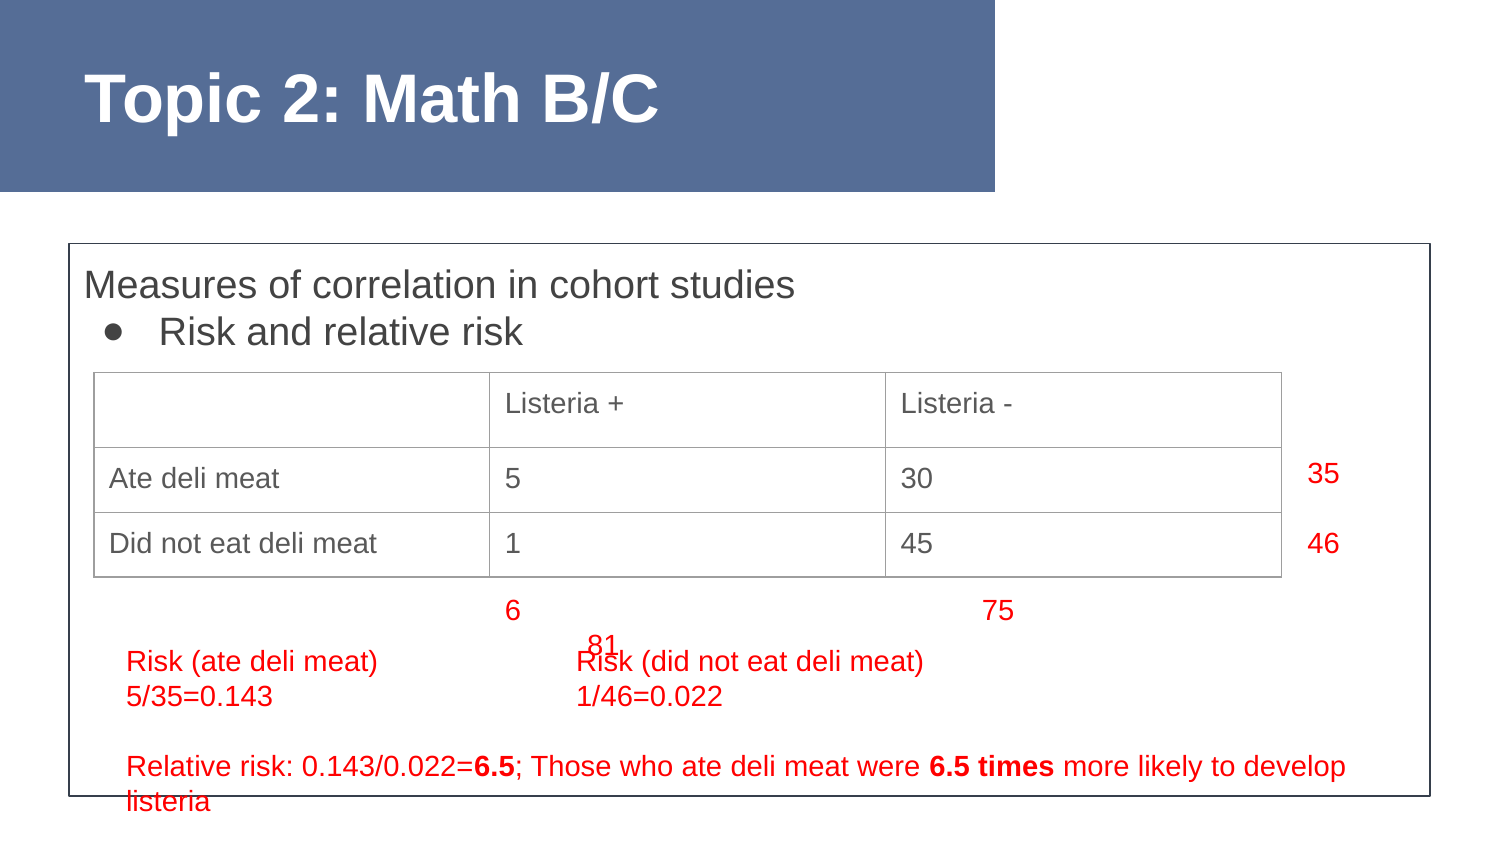

Topic 2: Math B/C
Measures of correlation in cohort studies
Risk and relative risk

|  | Listeria + | Listeria - |
| --- | --- | --- |
| Ate deli meat | 5 | 30 |
| Did not eat deli meat | 1 | 45 |
35

46
6                                                        75                                                      81
Risk (ate deli meat)		Risk (did not eat deli meat)
5/35=0.143			1/46=0.022

Relative risk: 0.143/0.022=6.5; Those who ate deli meat were 6.5 times more likely to develop listeria